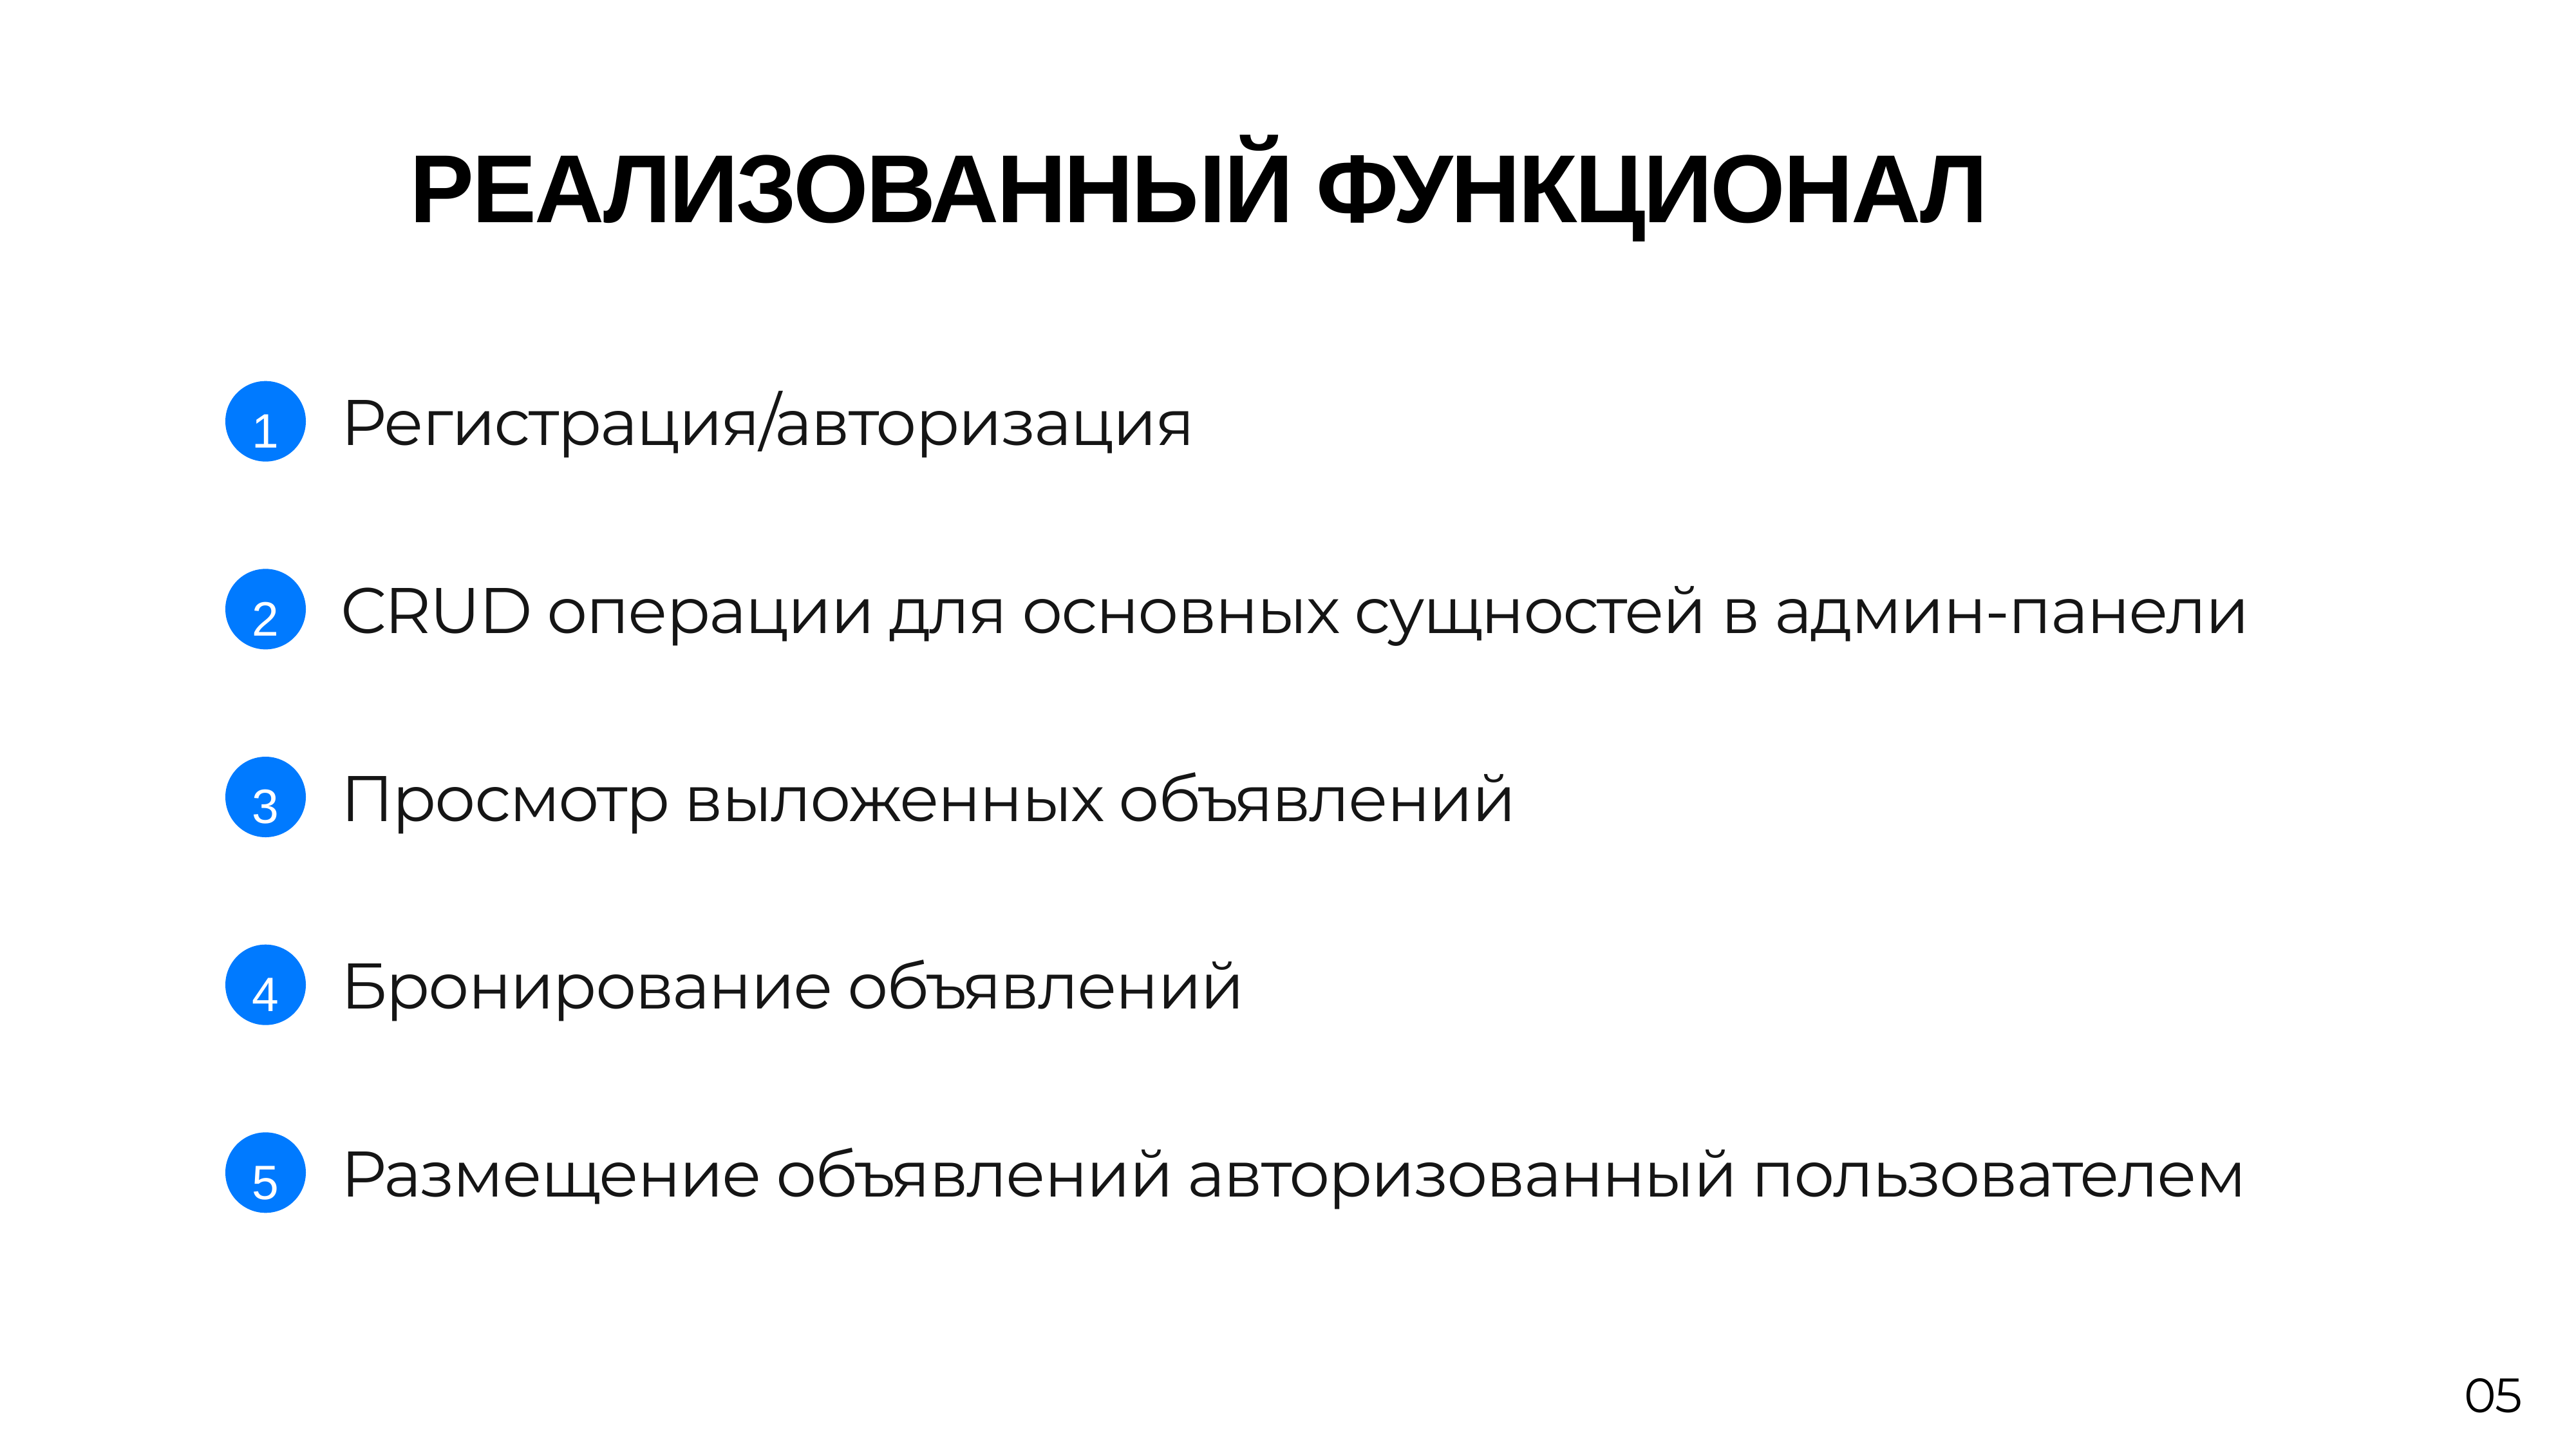

РЕАЛИЗОВАННЫЙ ФУНКЦИОНАЛ

Регистрация/авторизация
1

CRUD операции для основных сущностей в админ-панели
2

Просмотр выложенных объявлений
3

Бронирование объявлений
4

Размещение объявлений авторизованный пользователем
5
05